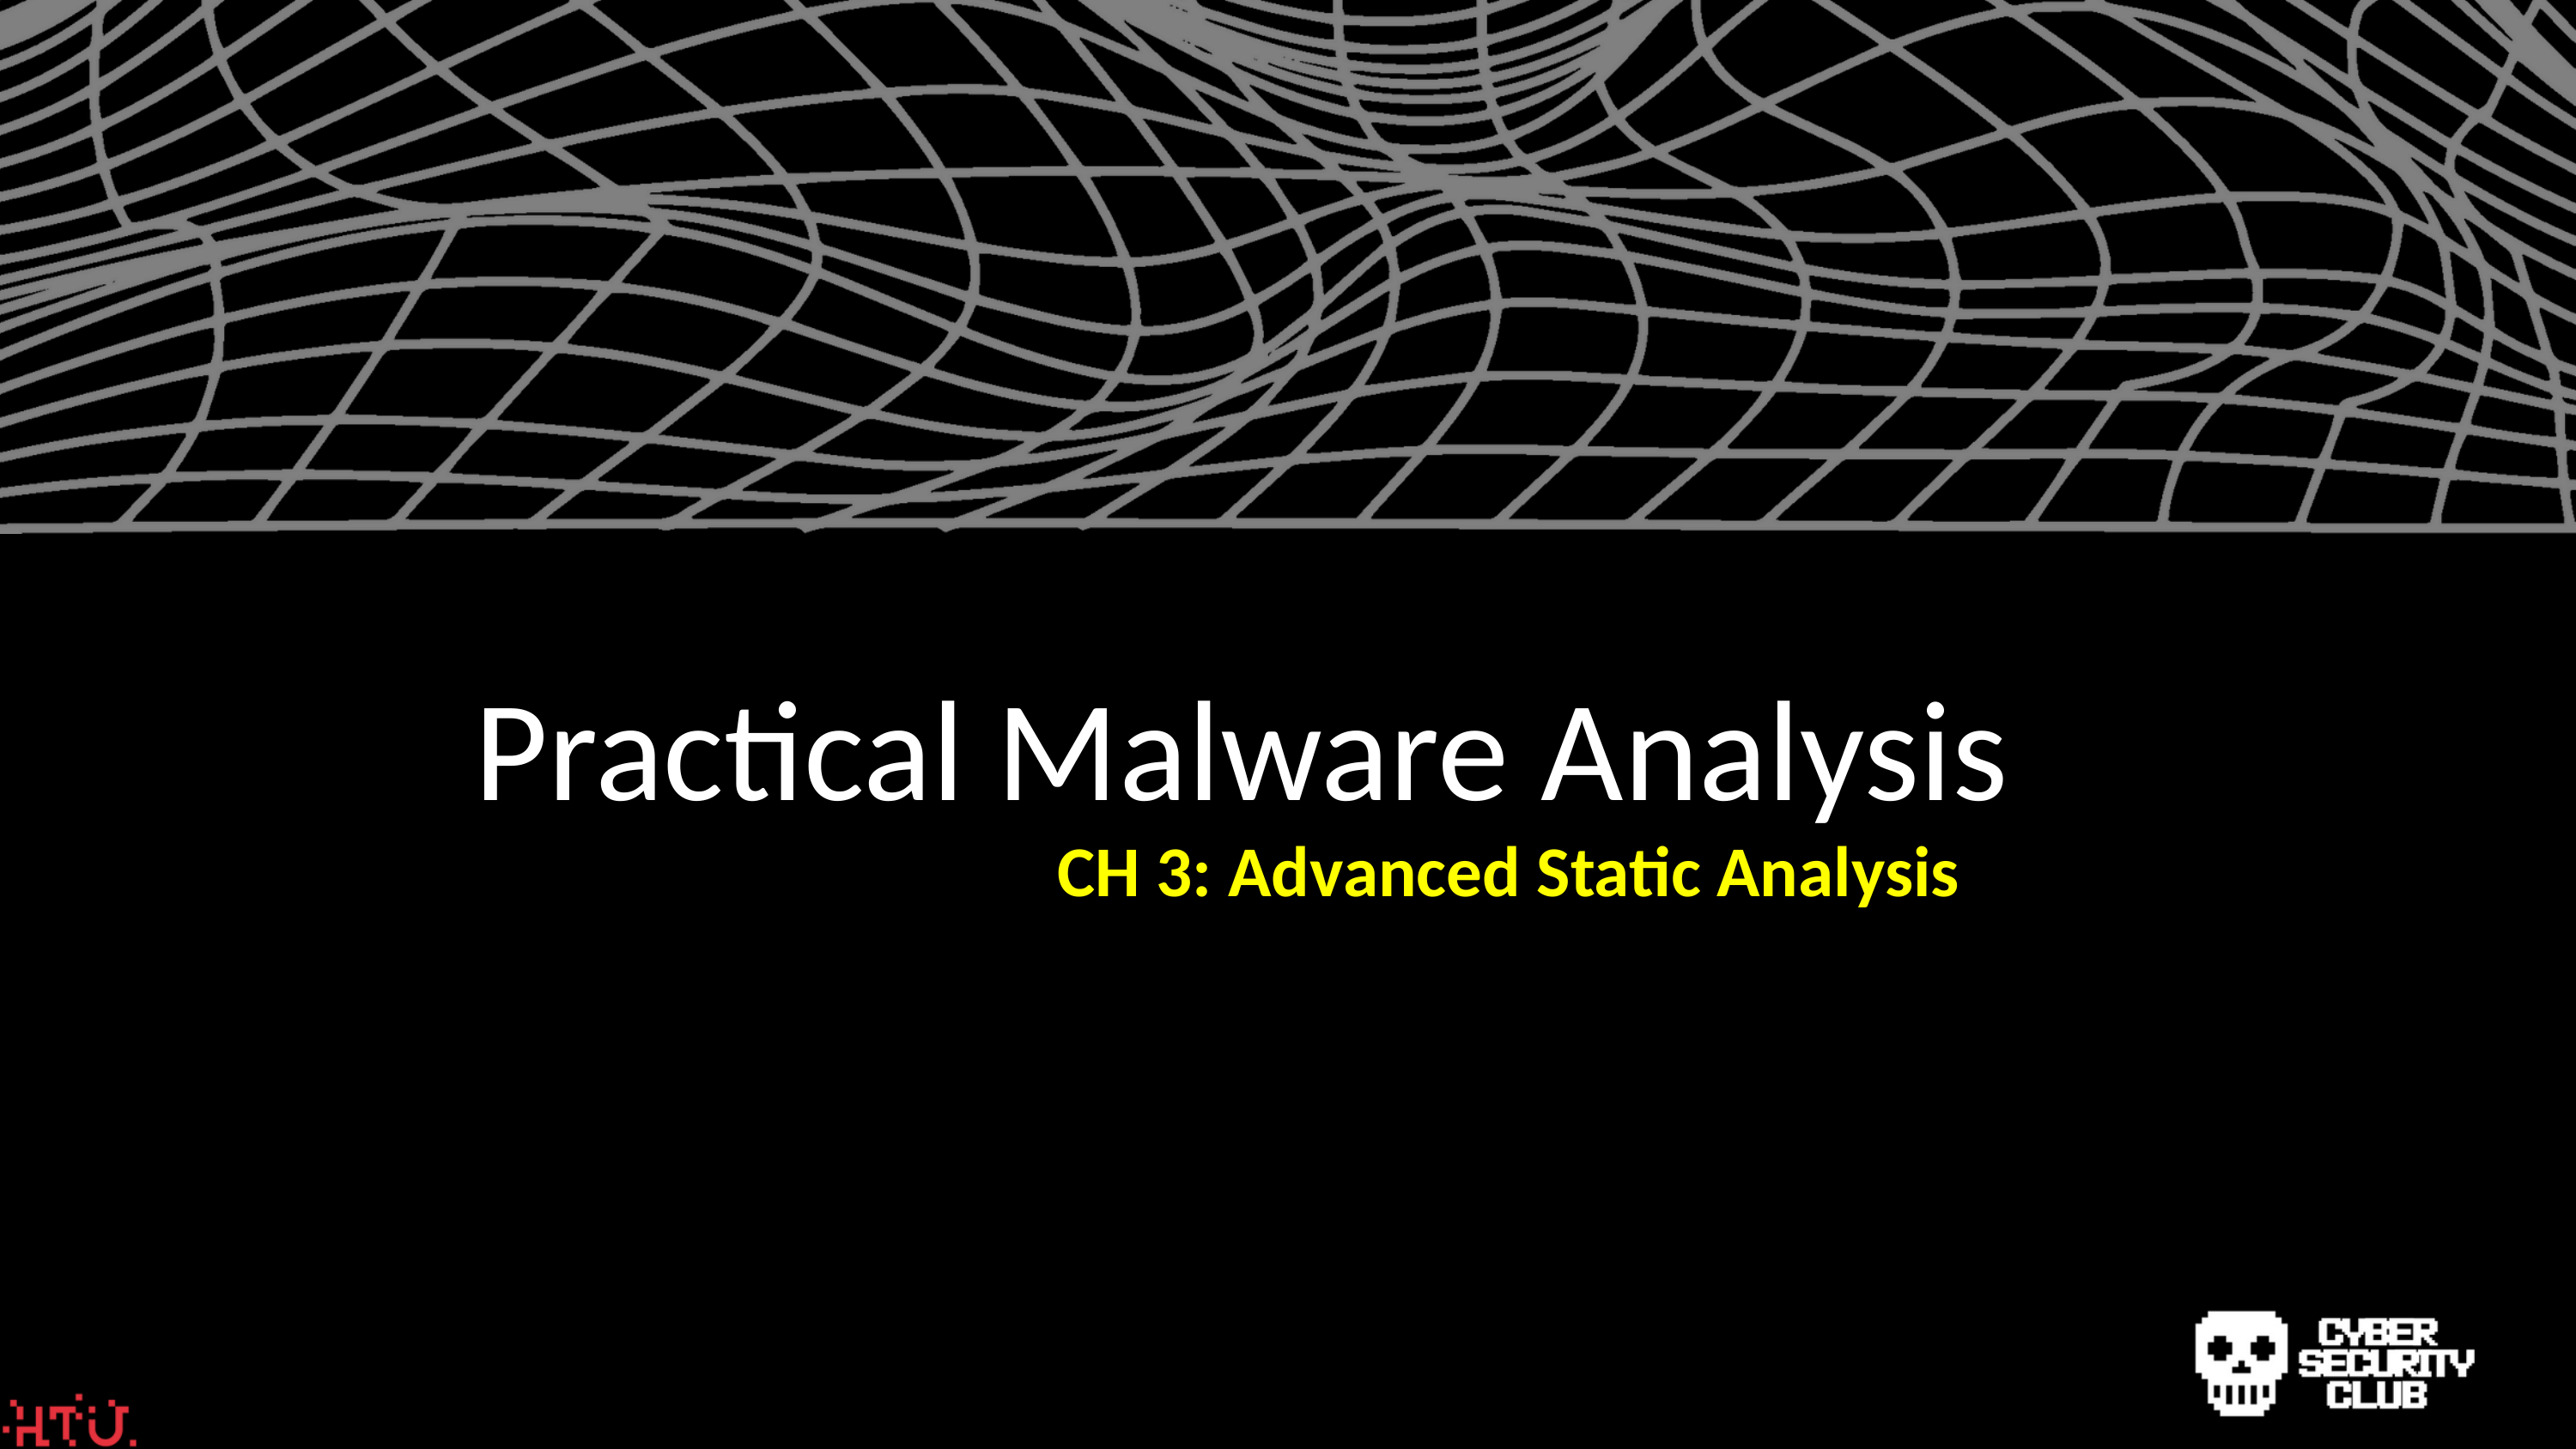

Practical Malware Analysis
CH 3: Advanced Static Analysis